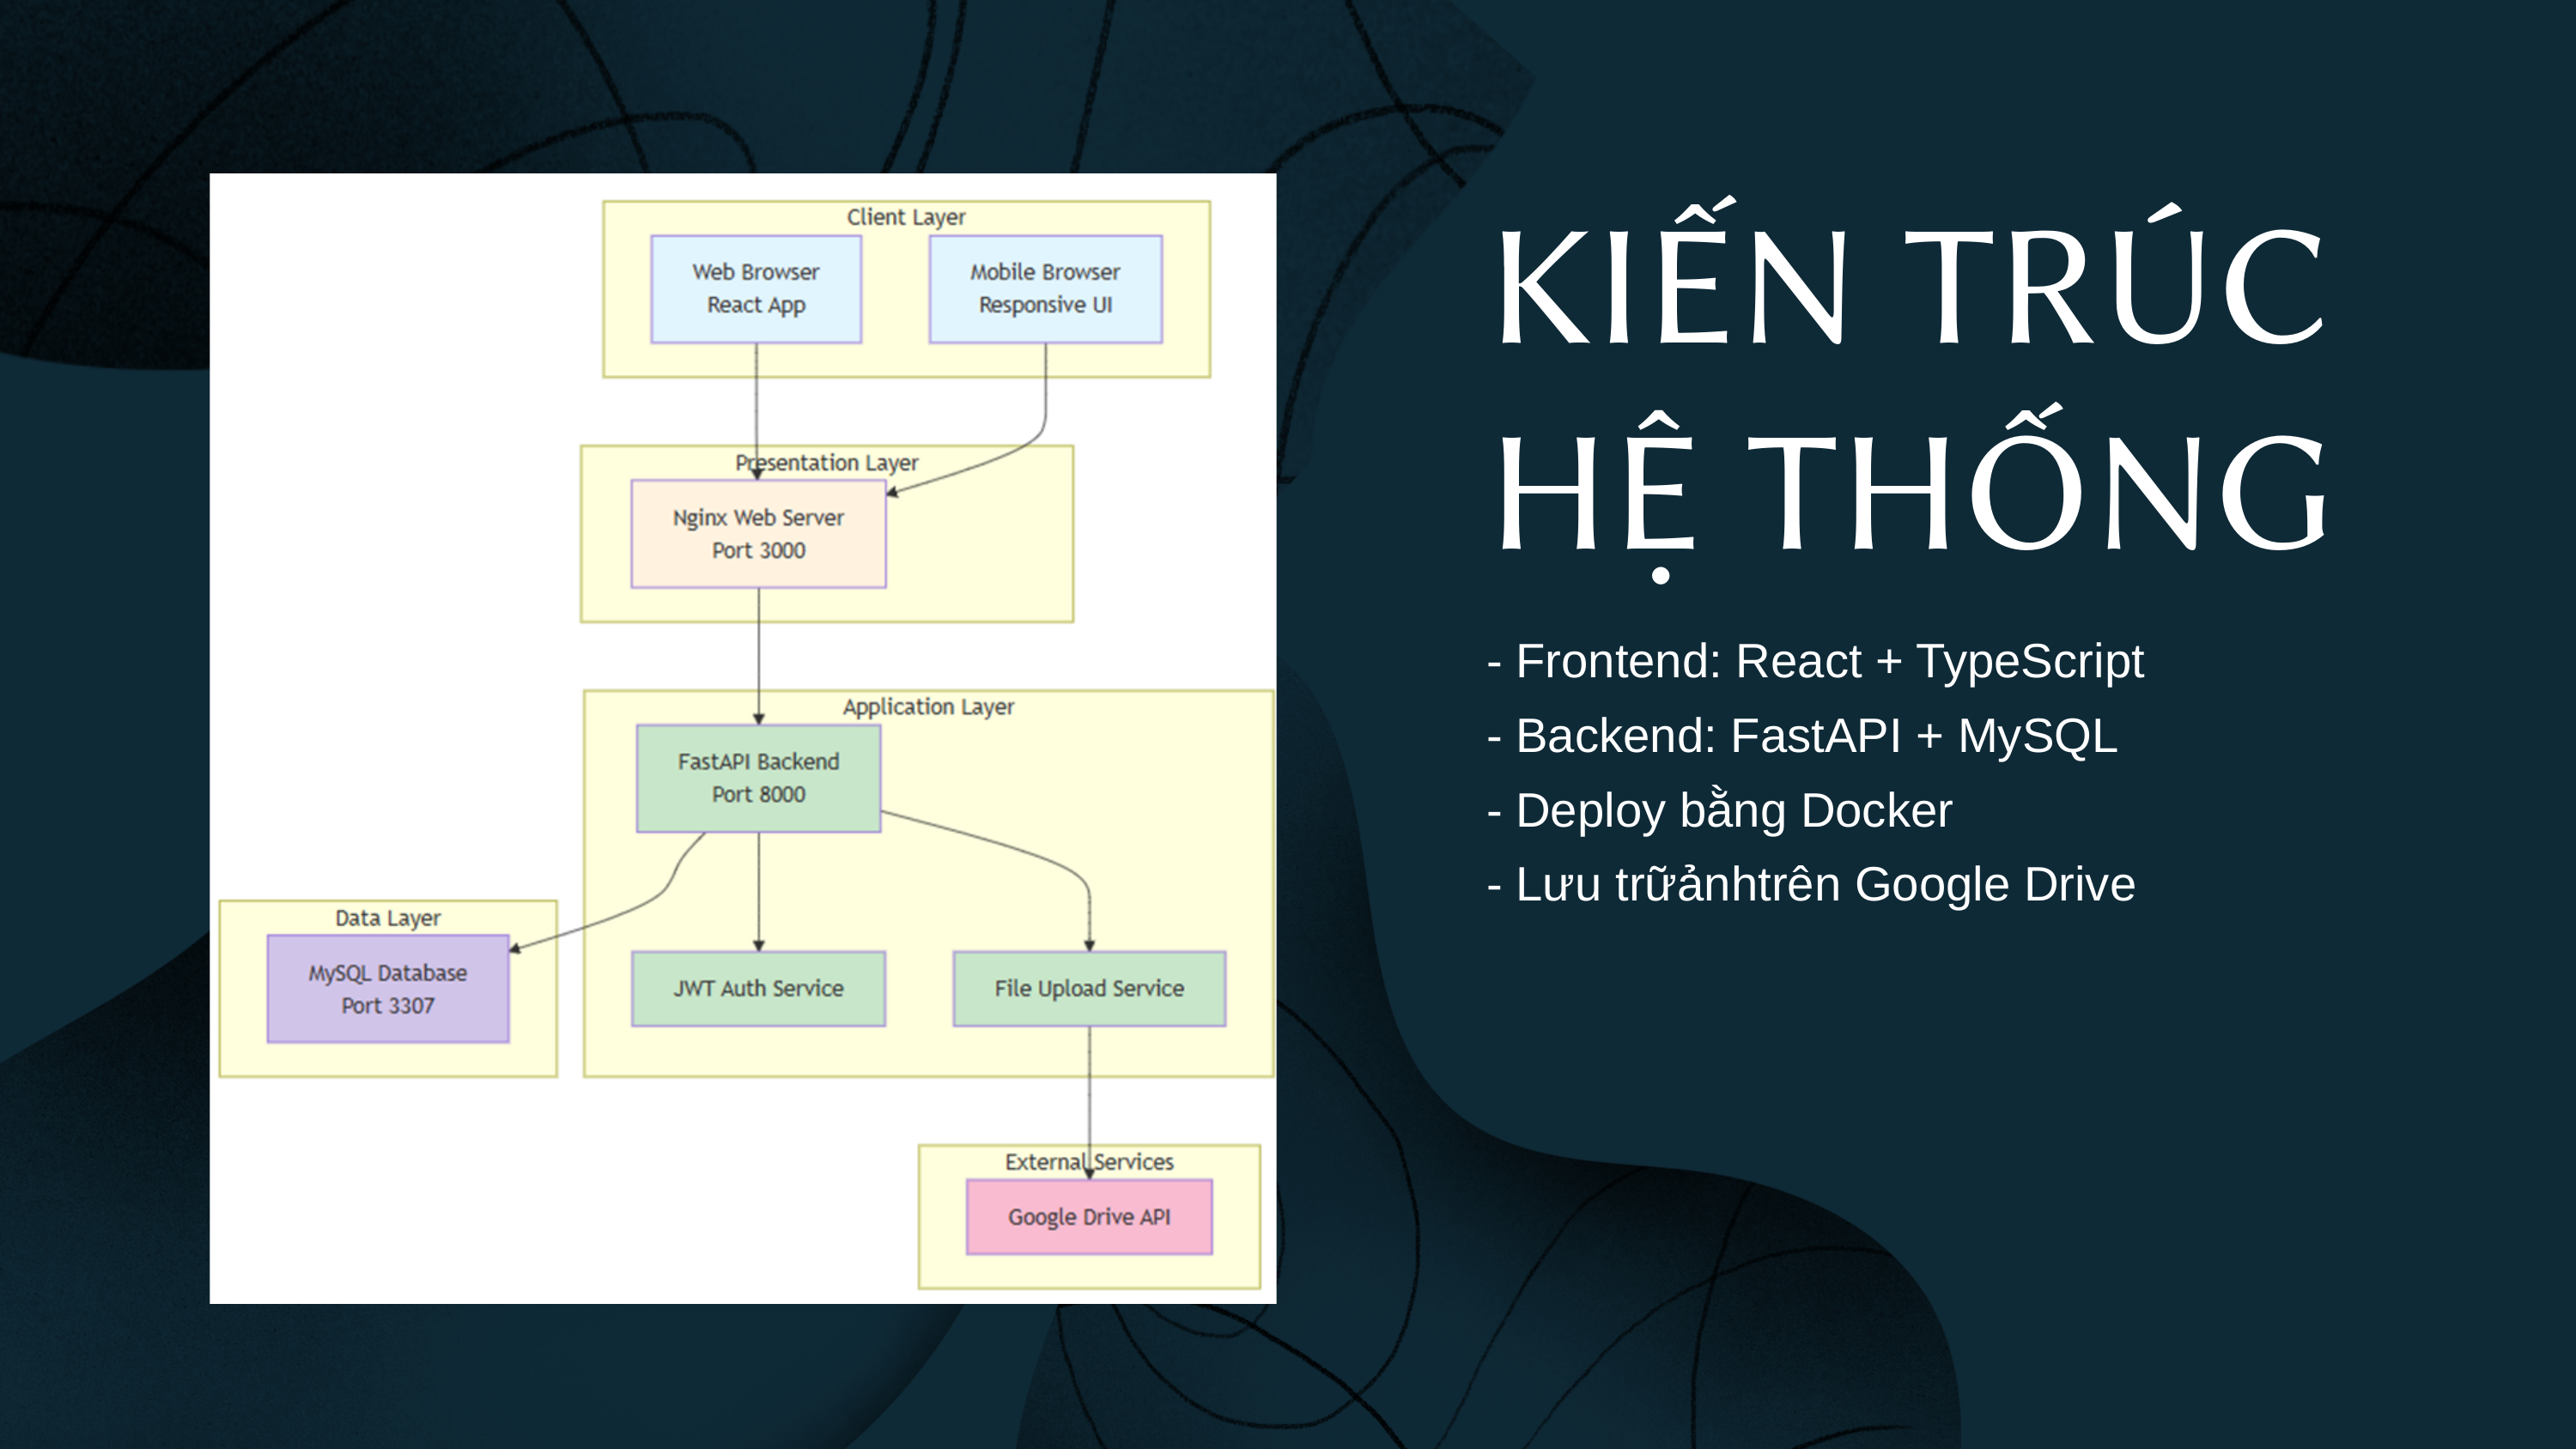

KIẾN TRÚC HỆ THỐNG
- Frontend: React + TypeScript
- Backend: FastAPI + MySQL
- Deploy bằng Docker
- Lưu trữảnhtrên Google Drive